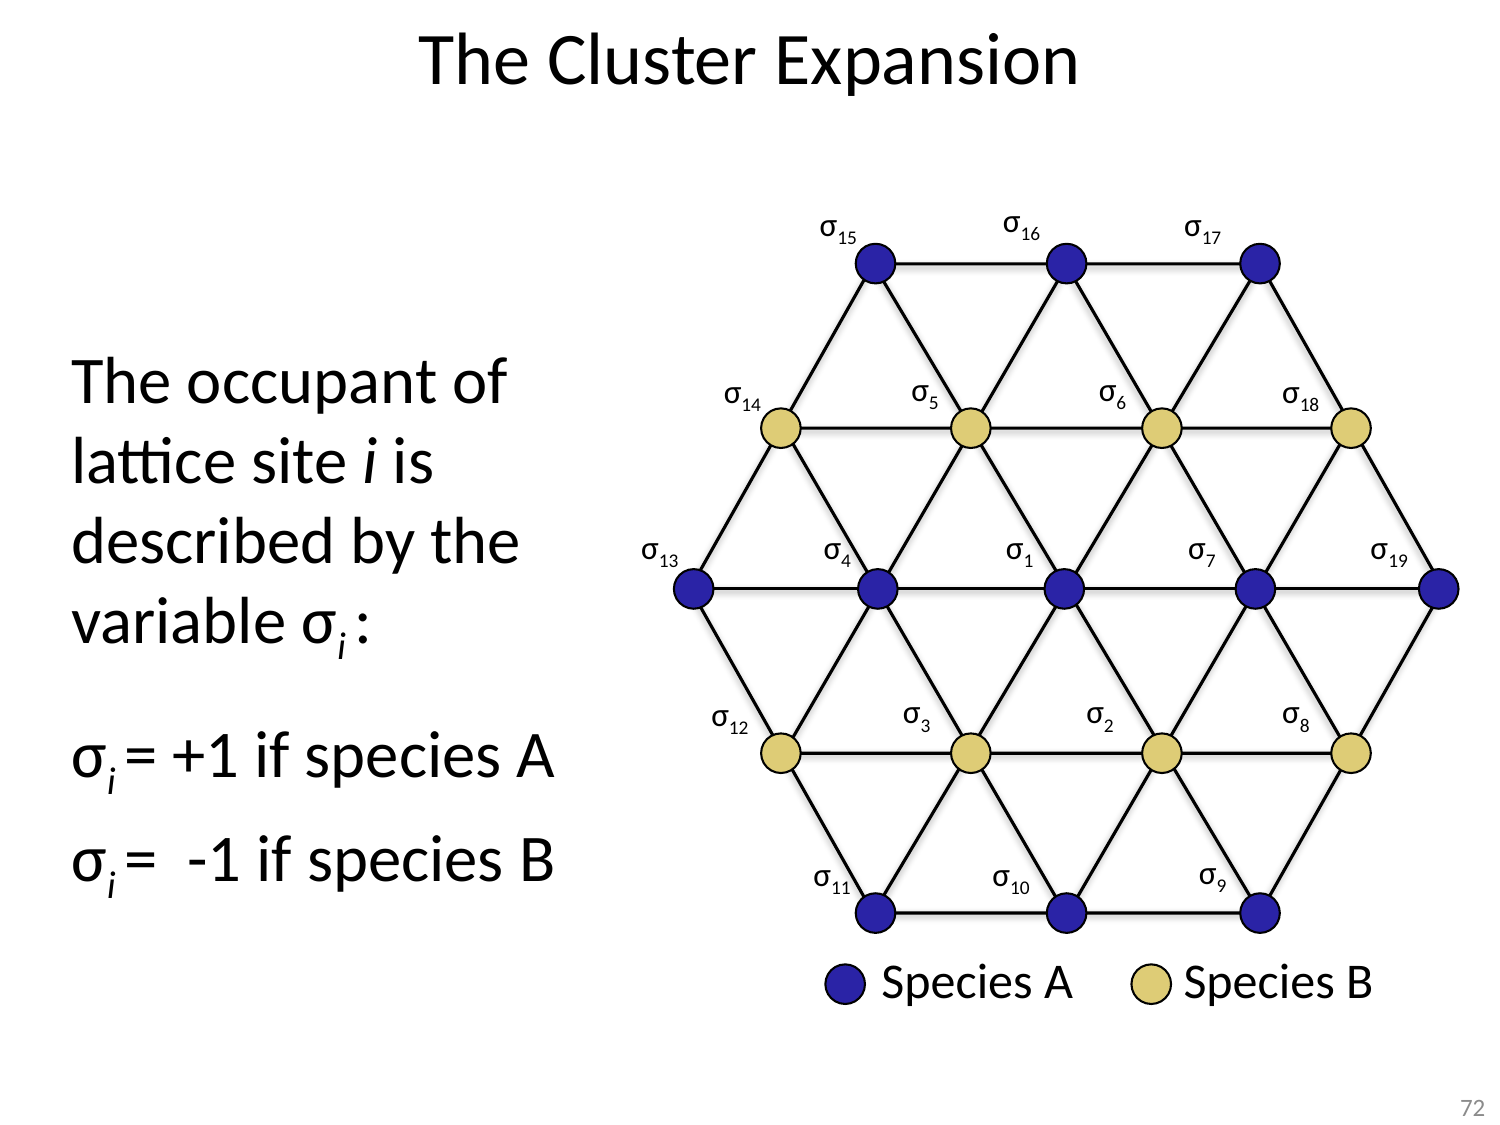

# The Cluster Expansion
σ16

σ15

σ17

σ5

σ6

σ14

σ18
σ13

σ4

σ1

σ7

σ19

σ3

σ2

σ8

σ12

σ9

σ11

σ10

The occupant of lattice site i is described by the variable σi :
σi = +1 if species A
σi =  -1 if species B

Species A
Species B

72